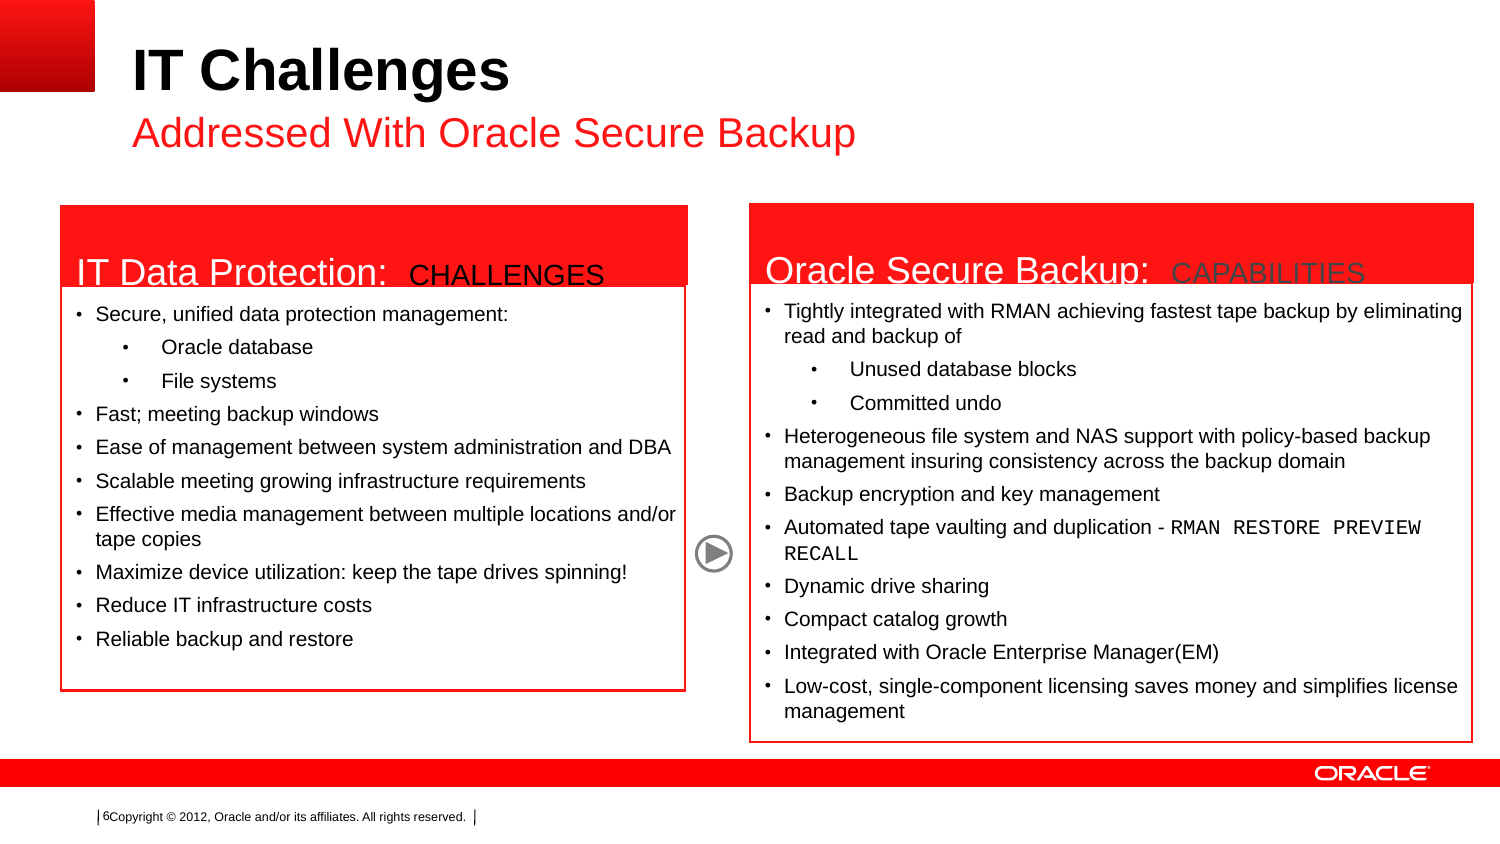

# IT Challenges
Addressed With Oracle Secure Backup
Oracle Secure Backup:   CAPABILITIES

Tightly integrated with RMAN achieving fastest tape backup by eliminating read and backup of
Unused database blocks
Committed undo
Heterogeneous file system and NAS support with policy-based backup management insuring consistency across the backup domain
Backup encryption and key management
Automated tape vaulting and duplication - RMAN RESTORE PREVIEW RECALL
Dynamic drive sharing
Compact catalog growth
Integrated with Oracle Enterprise Manager(EM)
Low-cost, single-component licensing saves money and simplifies license management

IT Data Protection:   CHALLENGES

Secure, unified data protection management:
Oracle database
File systems
Fast; meeting backup windows
Ease of management between system administration and DBA
Scalable meeting growing infrastructure requirements
Effective media management between multiple locations and/or tape copies
Maximize device utilization: keep the tape drives spinning!
Reduce IT infrastructure costs
Reliable backup and restore